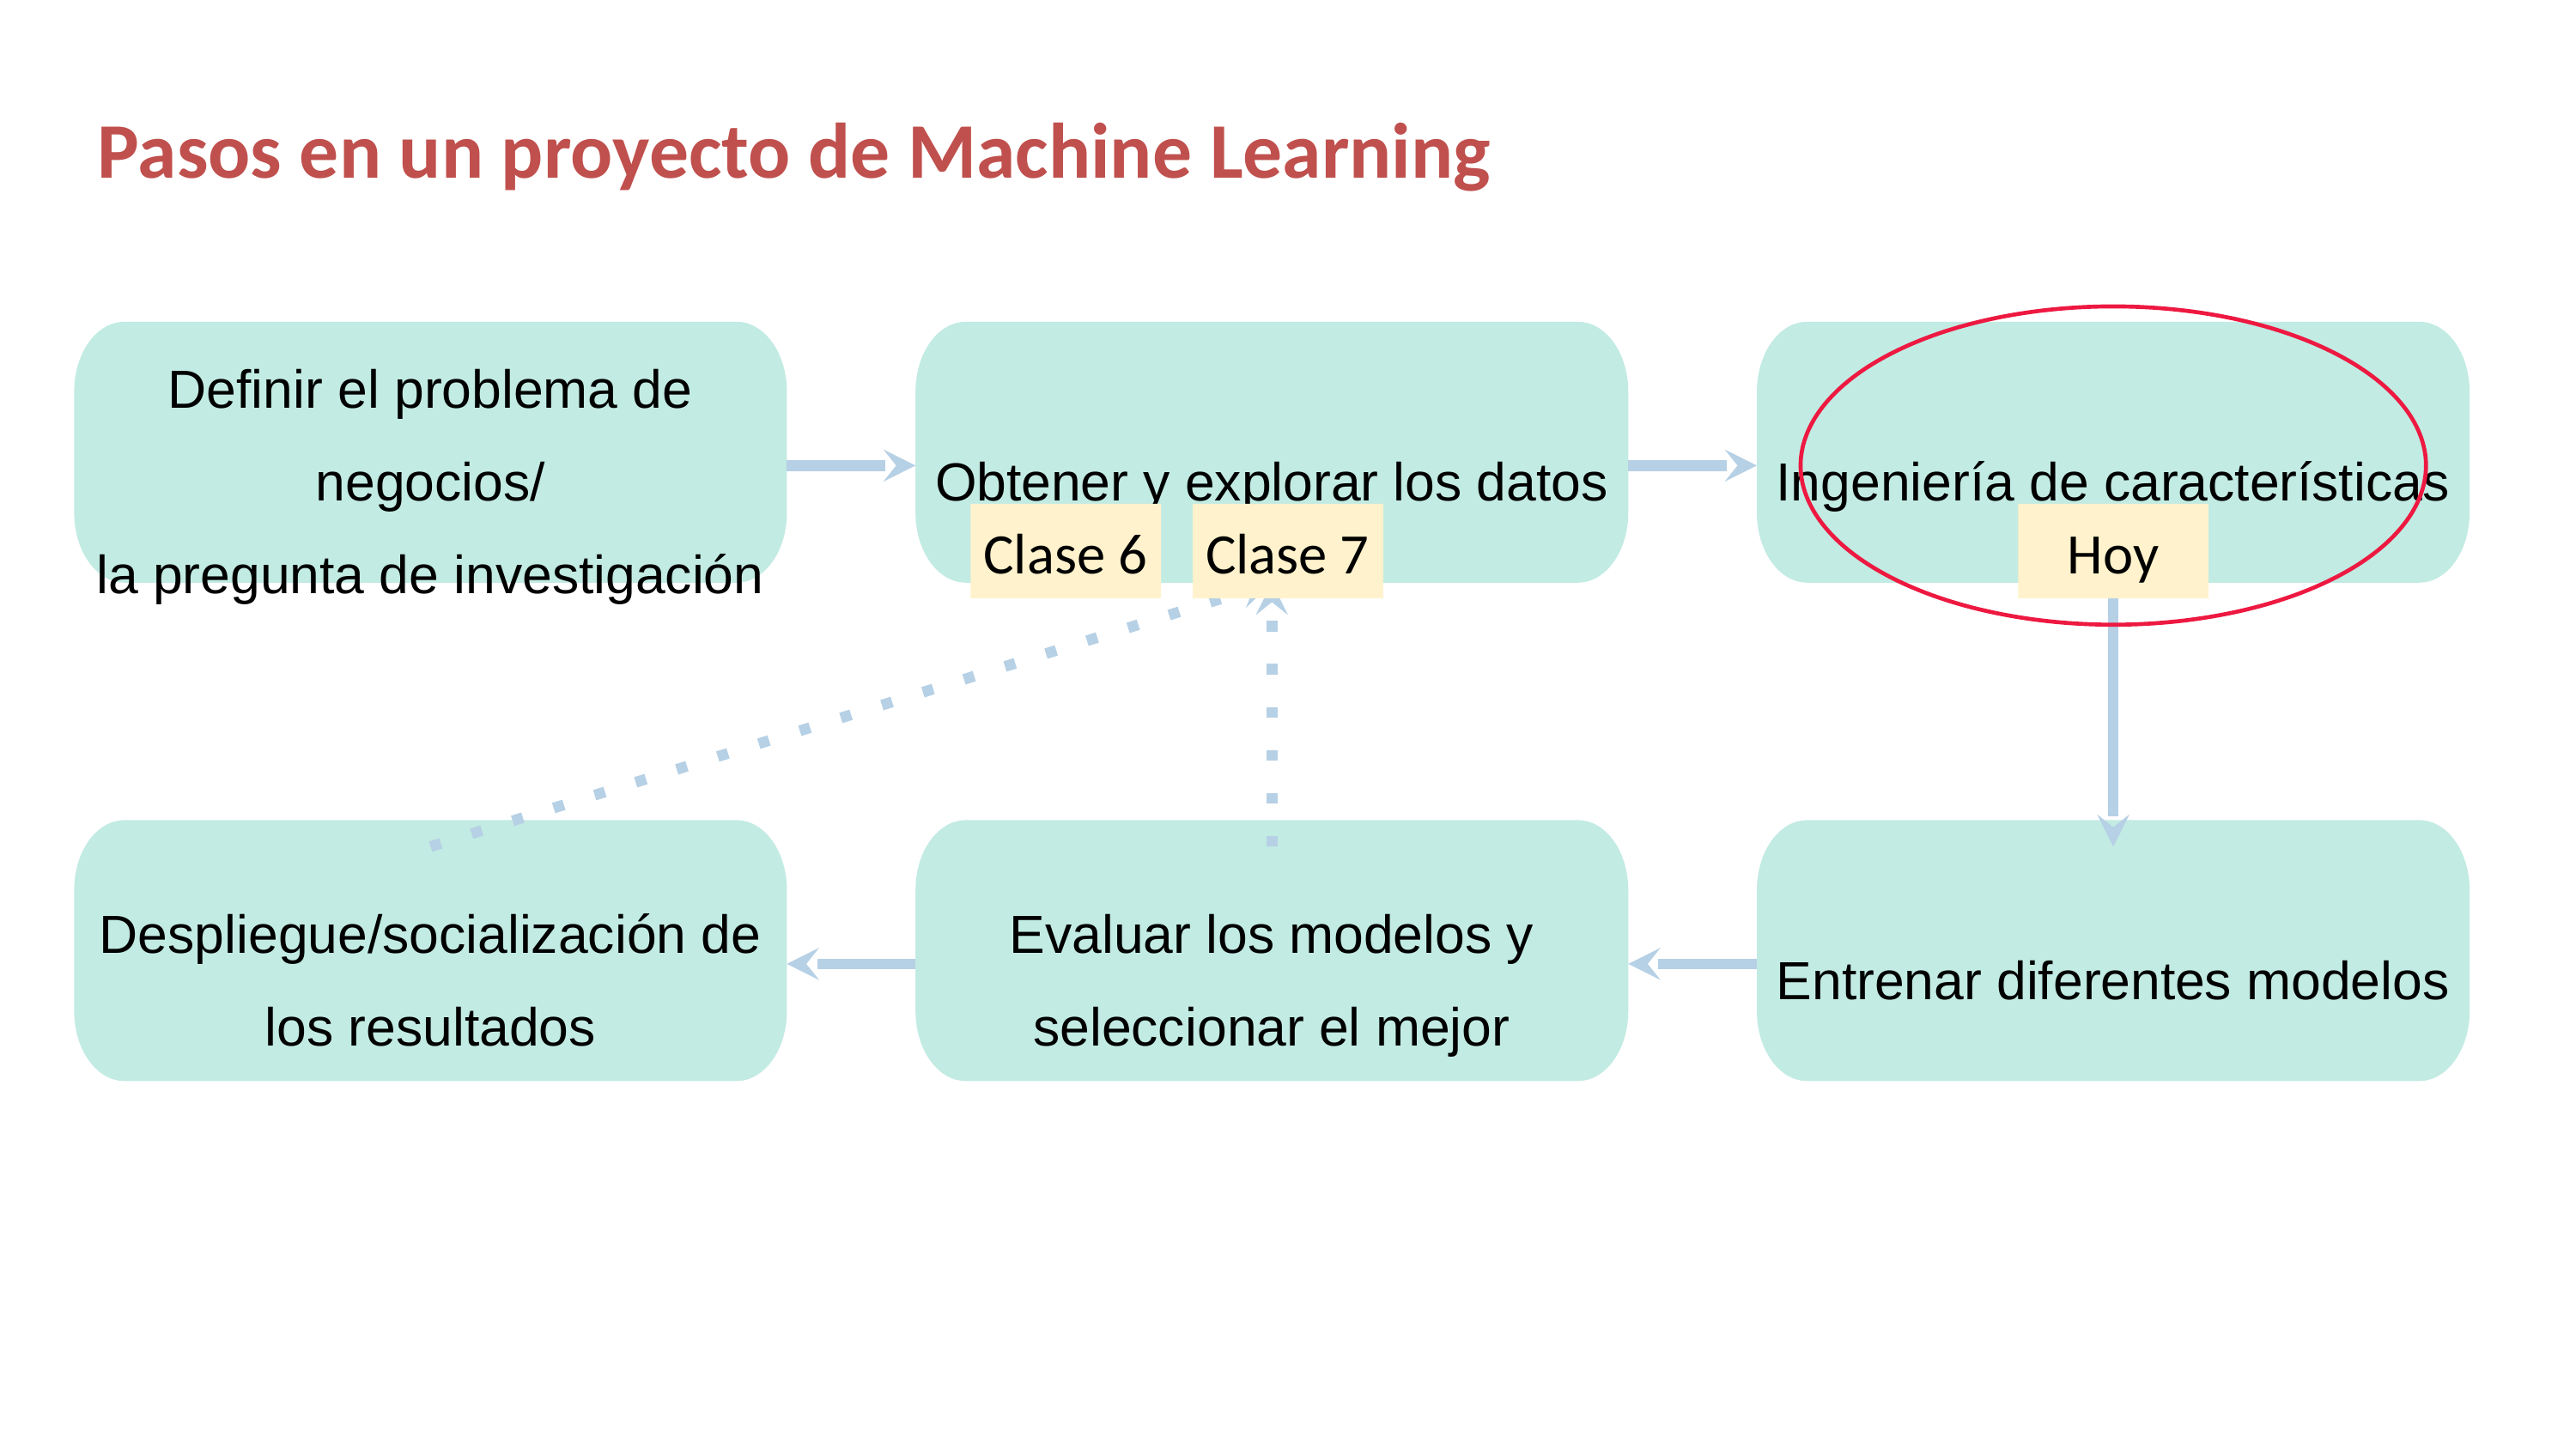

Pasos en un proyecto de Machine Learning

Definir el problema de negocios/
la pregunta de investigación

Obtener y explorar los datos

Ingeniería de características
Clase 6
Clase 7
Hoy

Despliegue/socialización de los resultados

Evaluar los modelos y seleccionar el mejor

Entrenar diferentes modelos